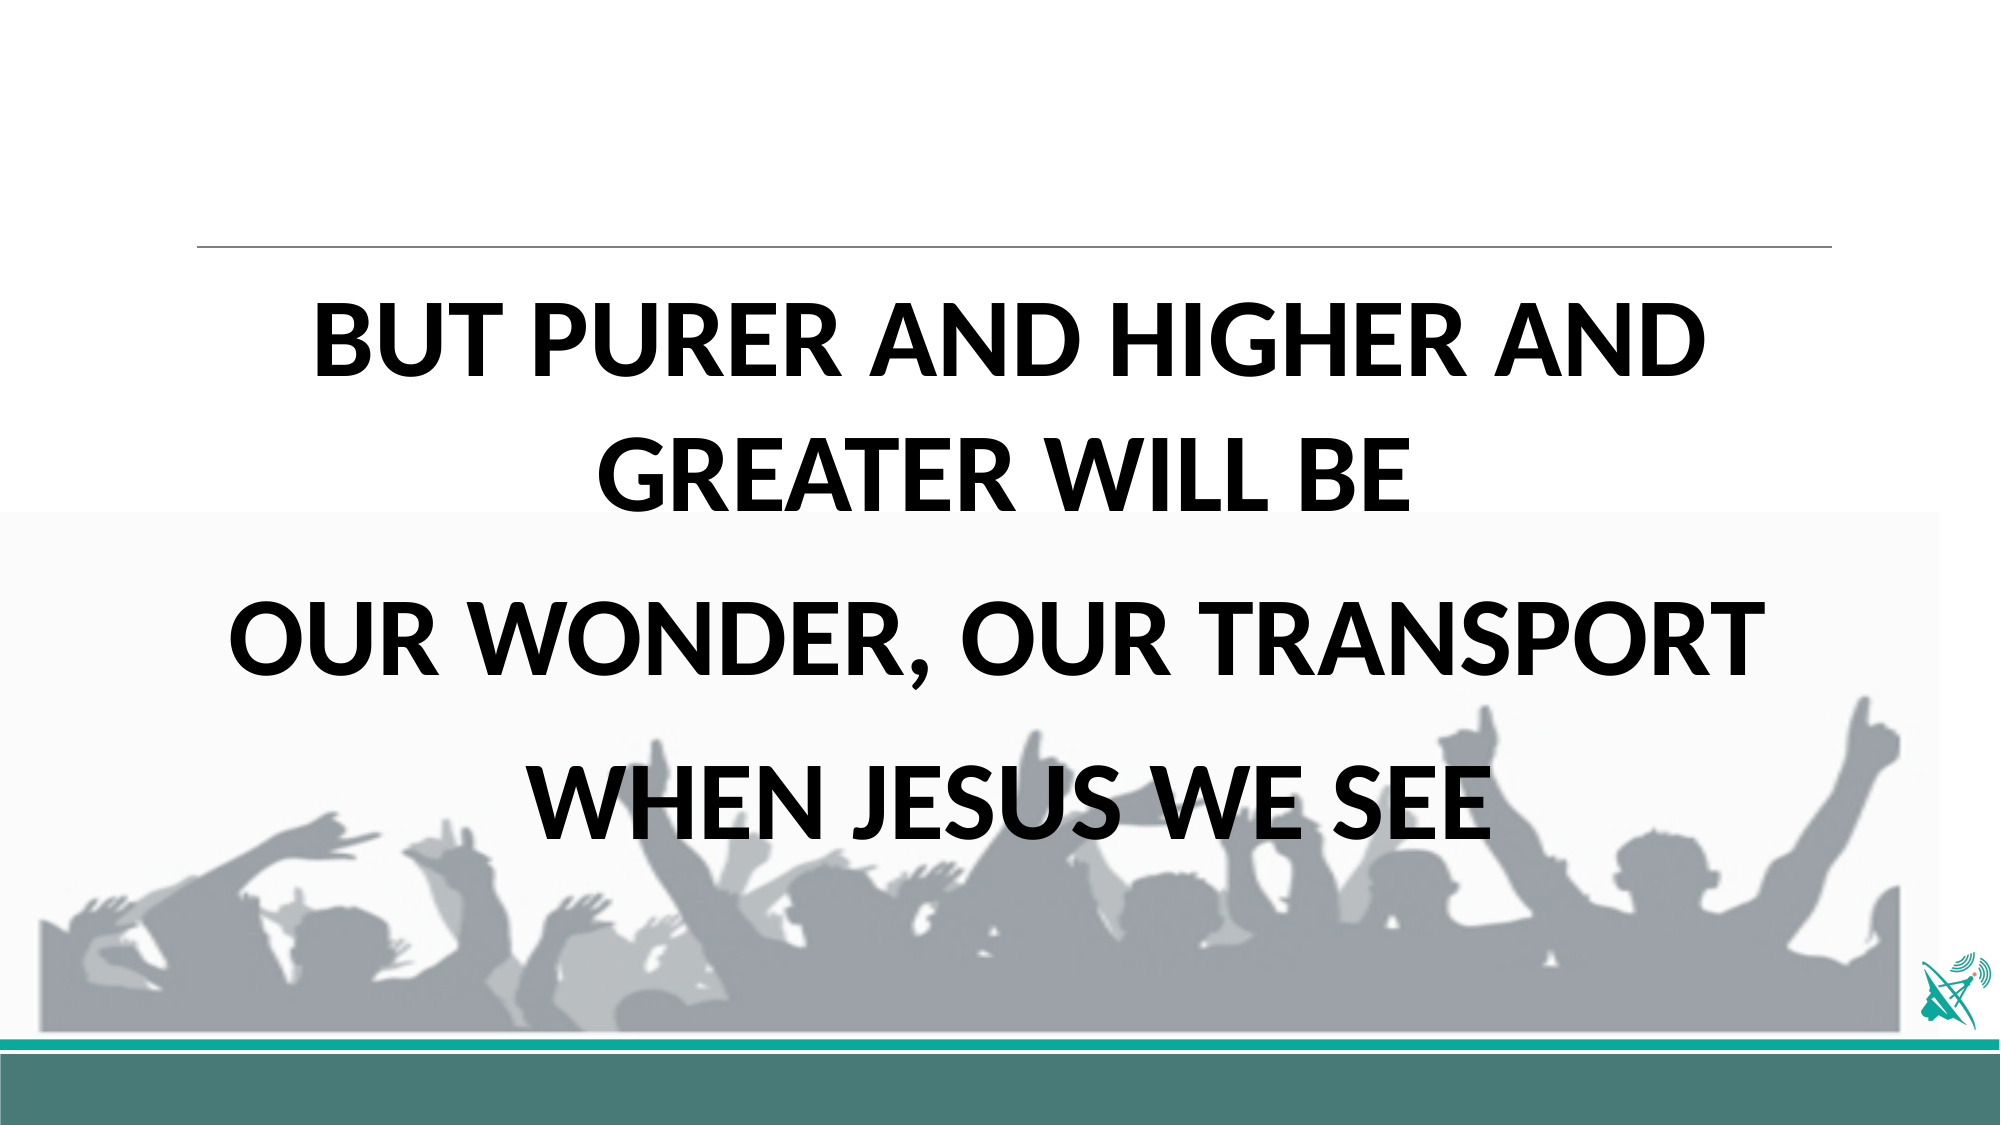

BUT PURER AND HIGHER AND GREATER WILL BE
OUR WONDER, OUR TRANSPORT
WHEN JESUS WE SEE